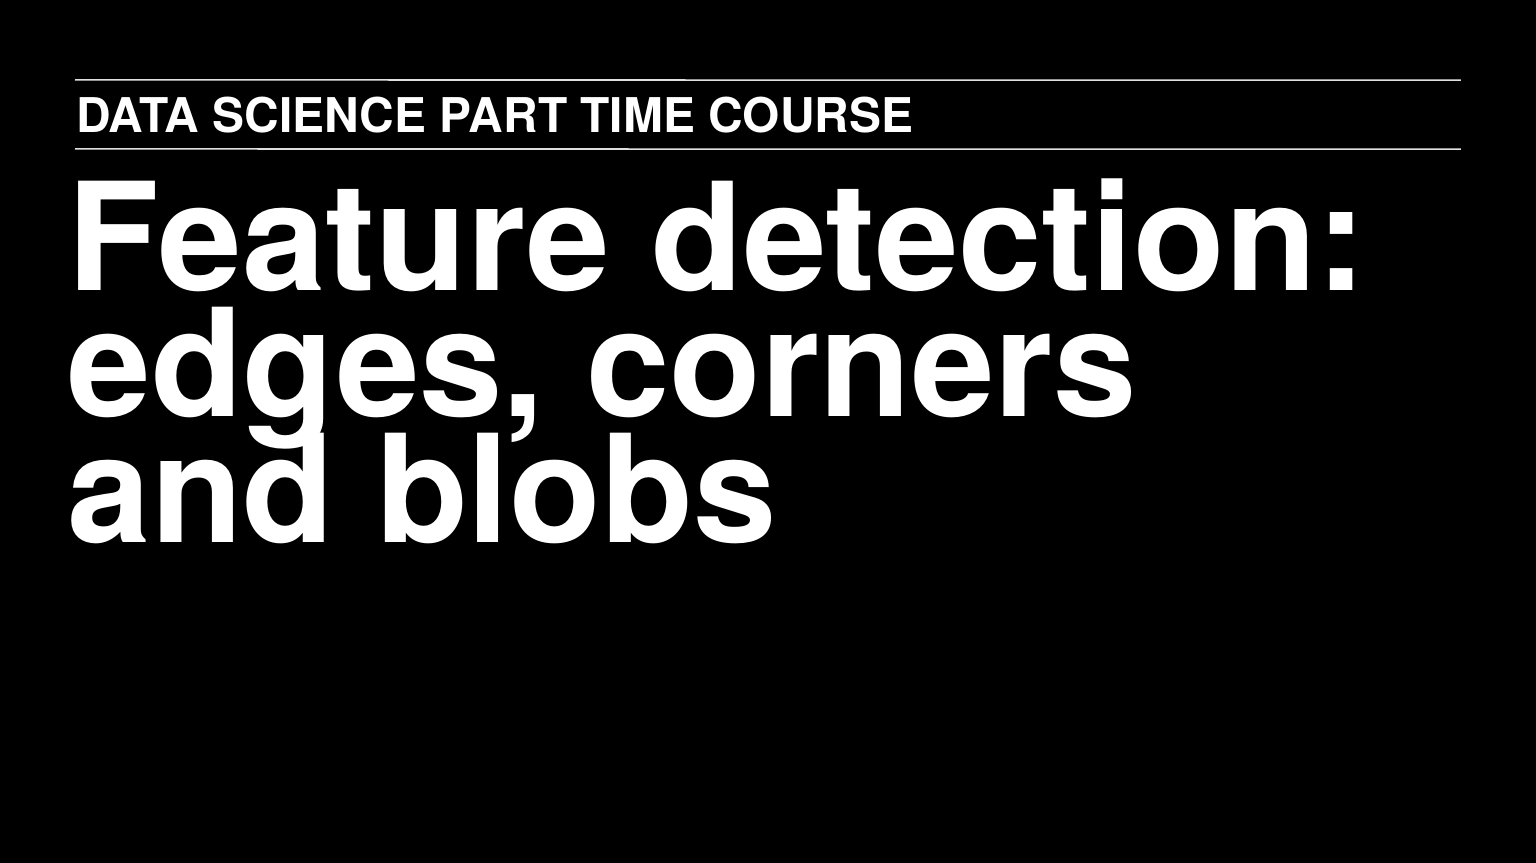

DATA SCIENCE PART TIME COURSE

Feature detection: edges, corners and blobs